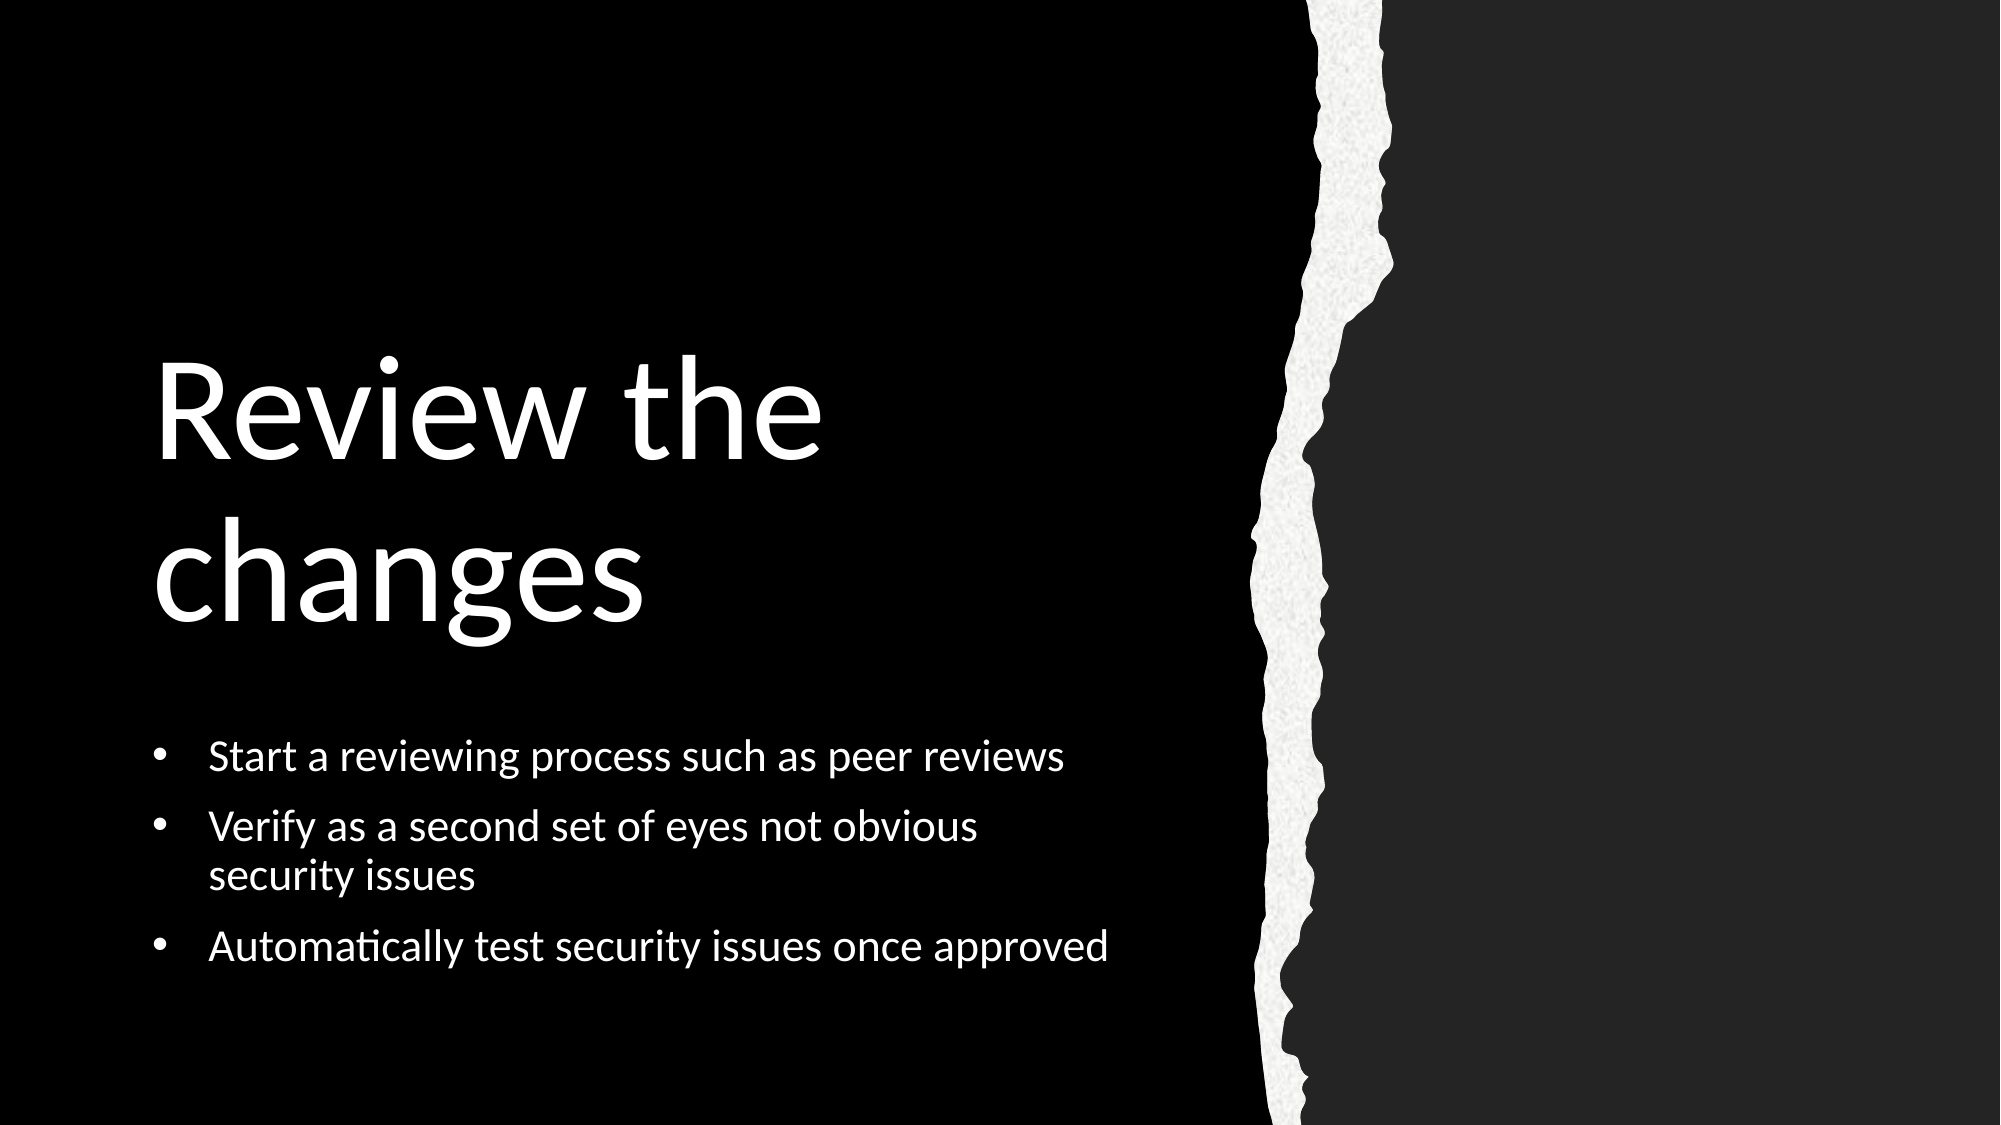

# Review the changes
Start a reviewing process such as peer reviews
Verify as a second set of eyes not obvious security issues
Automatically test security issues once approved